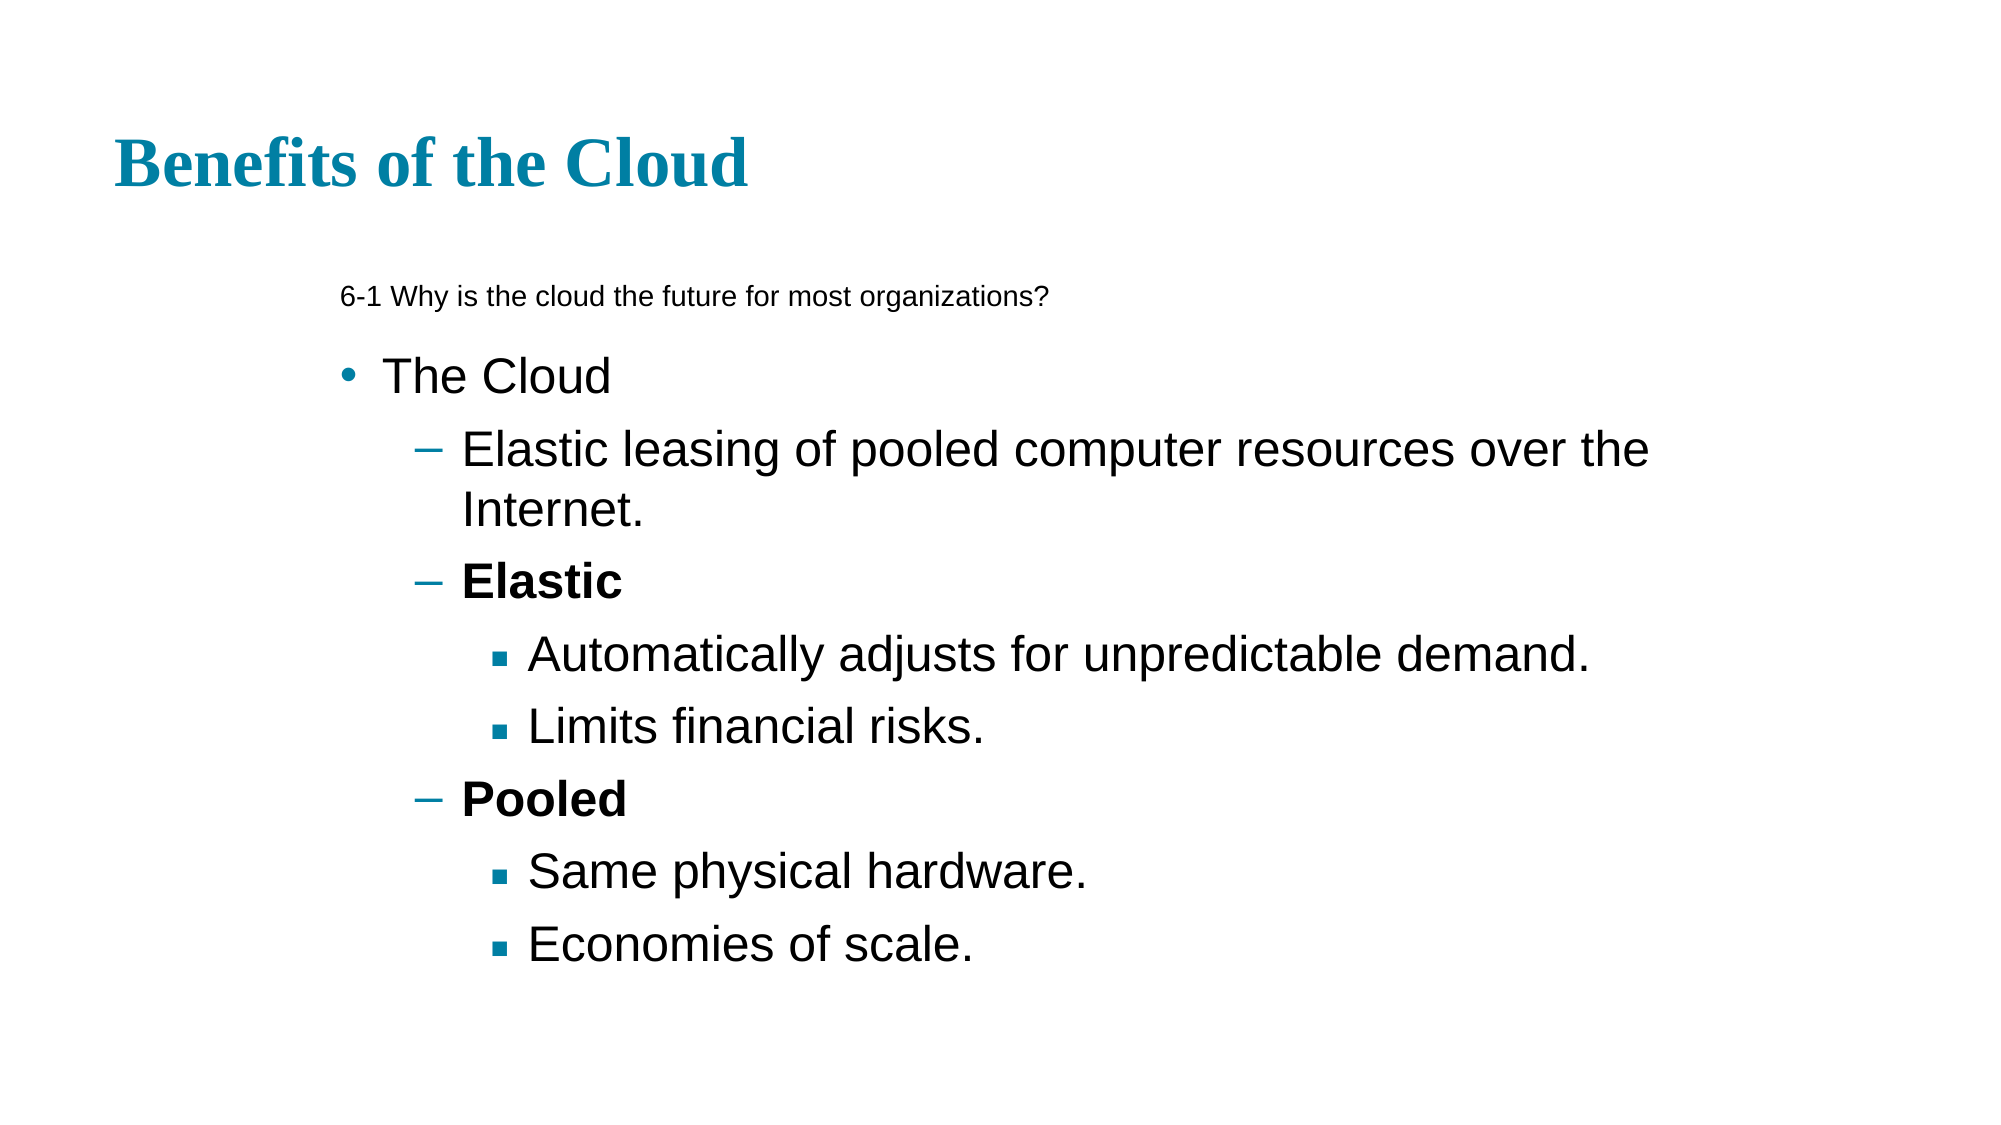

# Benefits of the Cloud
6-1 Why is the cloud the future for most organizations?
The Cloud
Elastic leasing of pooled computer resources over the Internet.
Elastic
Automatically adjusts for unpredictable demand.
Limits financial risks.
Pooled
Same physical hardware.
Economies of scale.